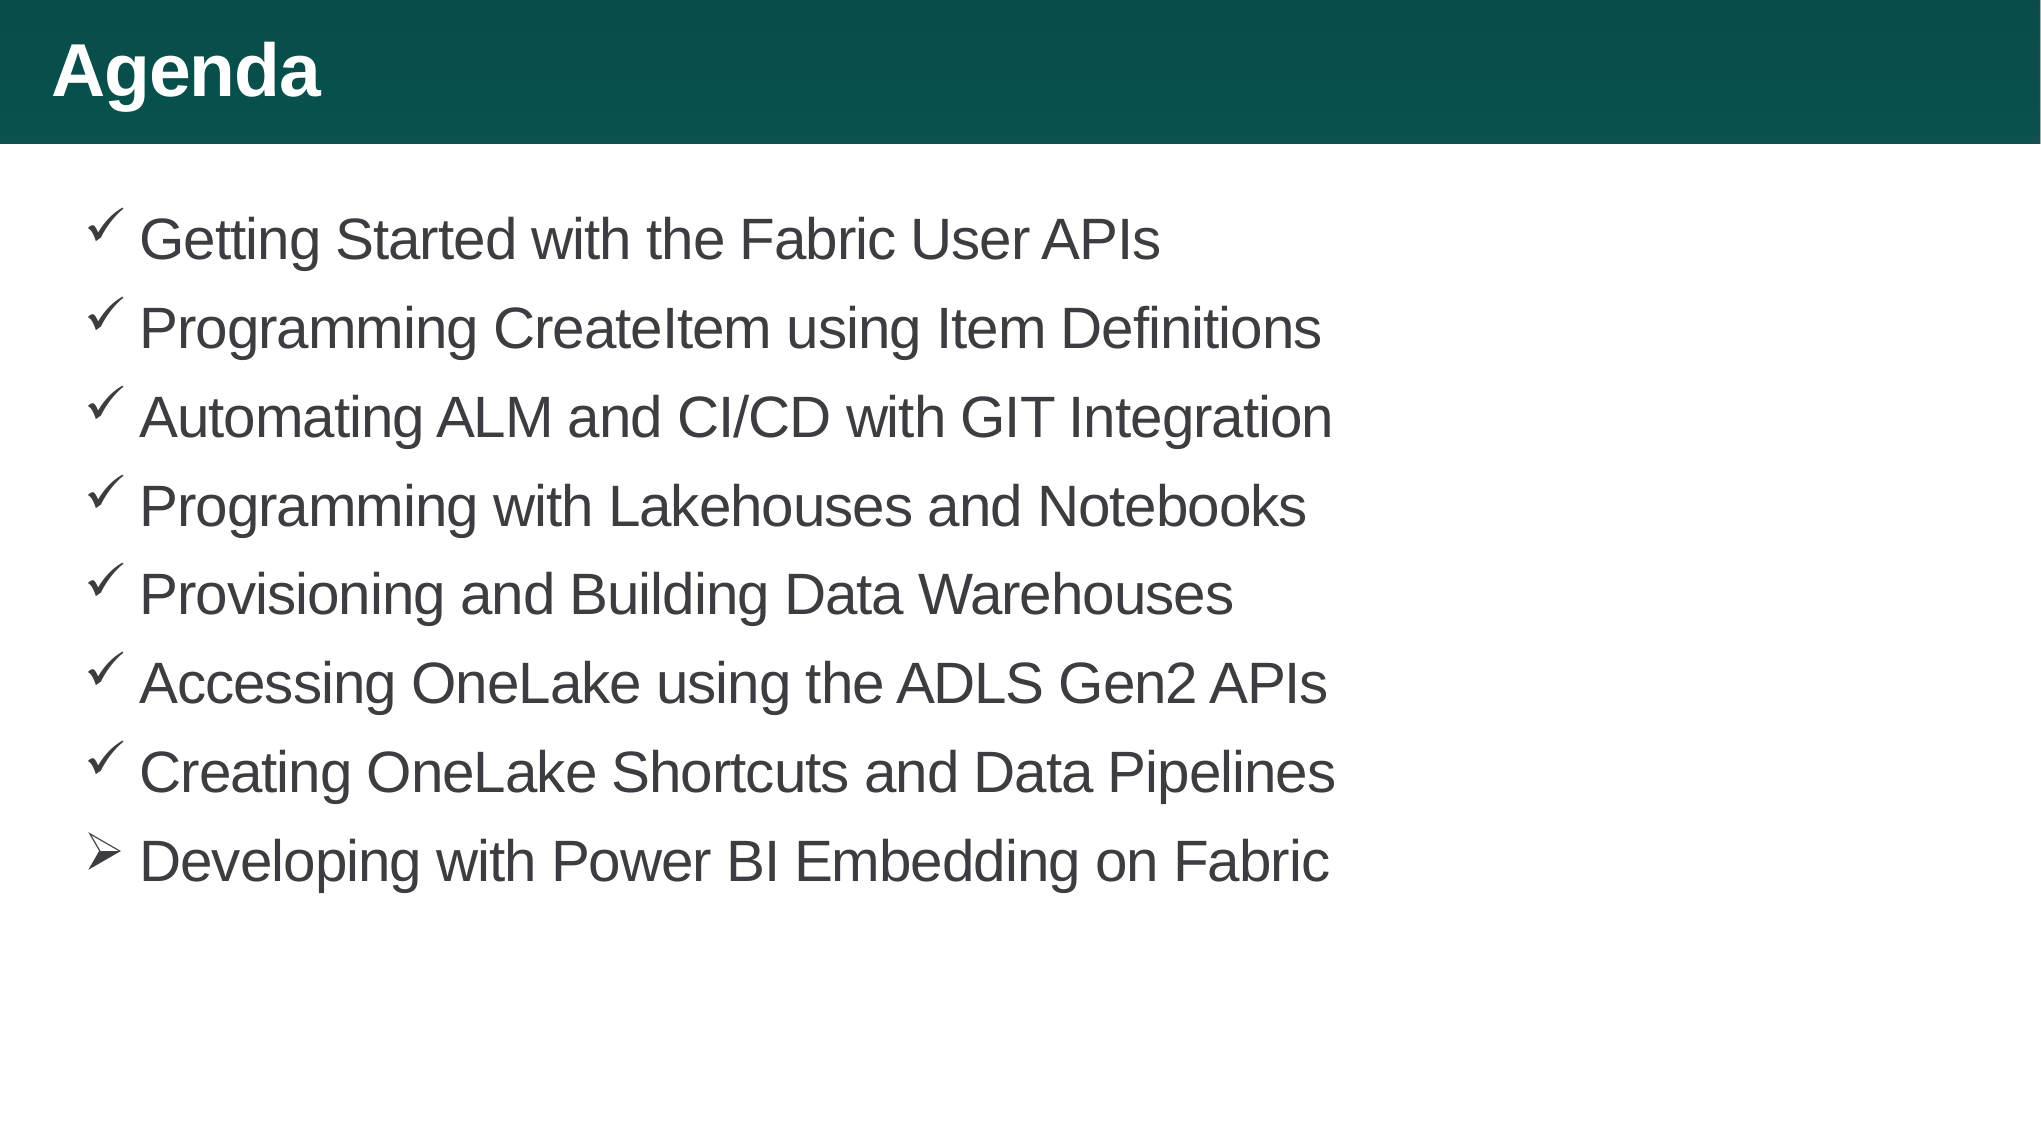

# Agenda
Getting Started with the Fabric User APIs
Programming CreateItem using Item Definitions
Automating ALM and CI/CD with GIT Integration
Programming with Lakehouses and Notebooks
Provisioning and Building Data Warehouses
Accessing OneLake using the ADLS Gen2 APIs
Creating OneLake Shortcuts and Data Pipelines
Developing with Power BI Embedding on Fabric